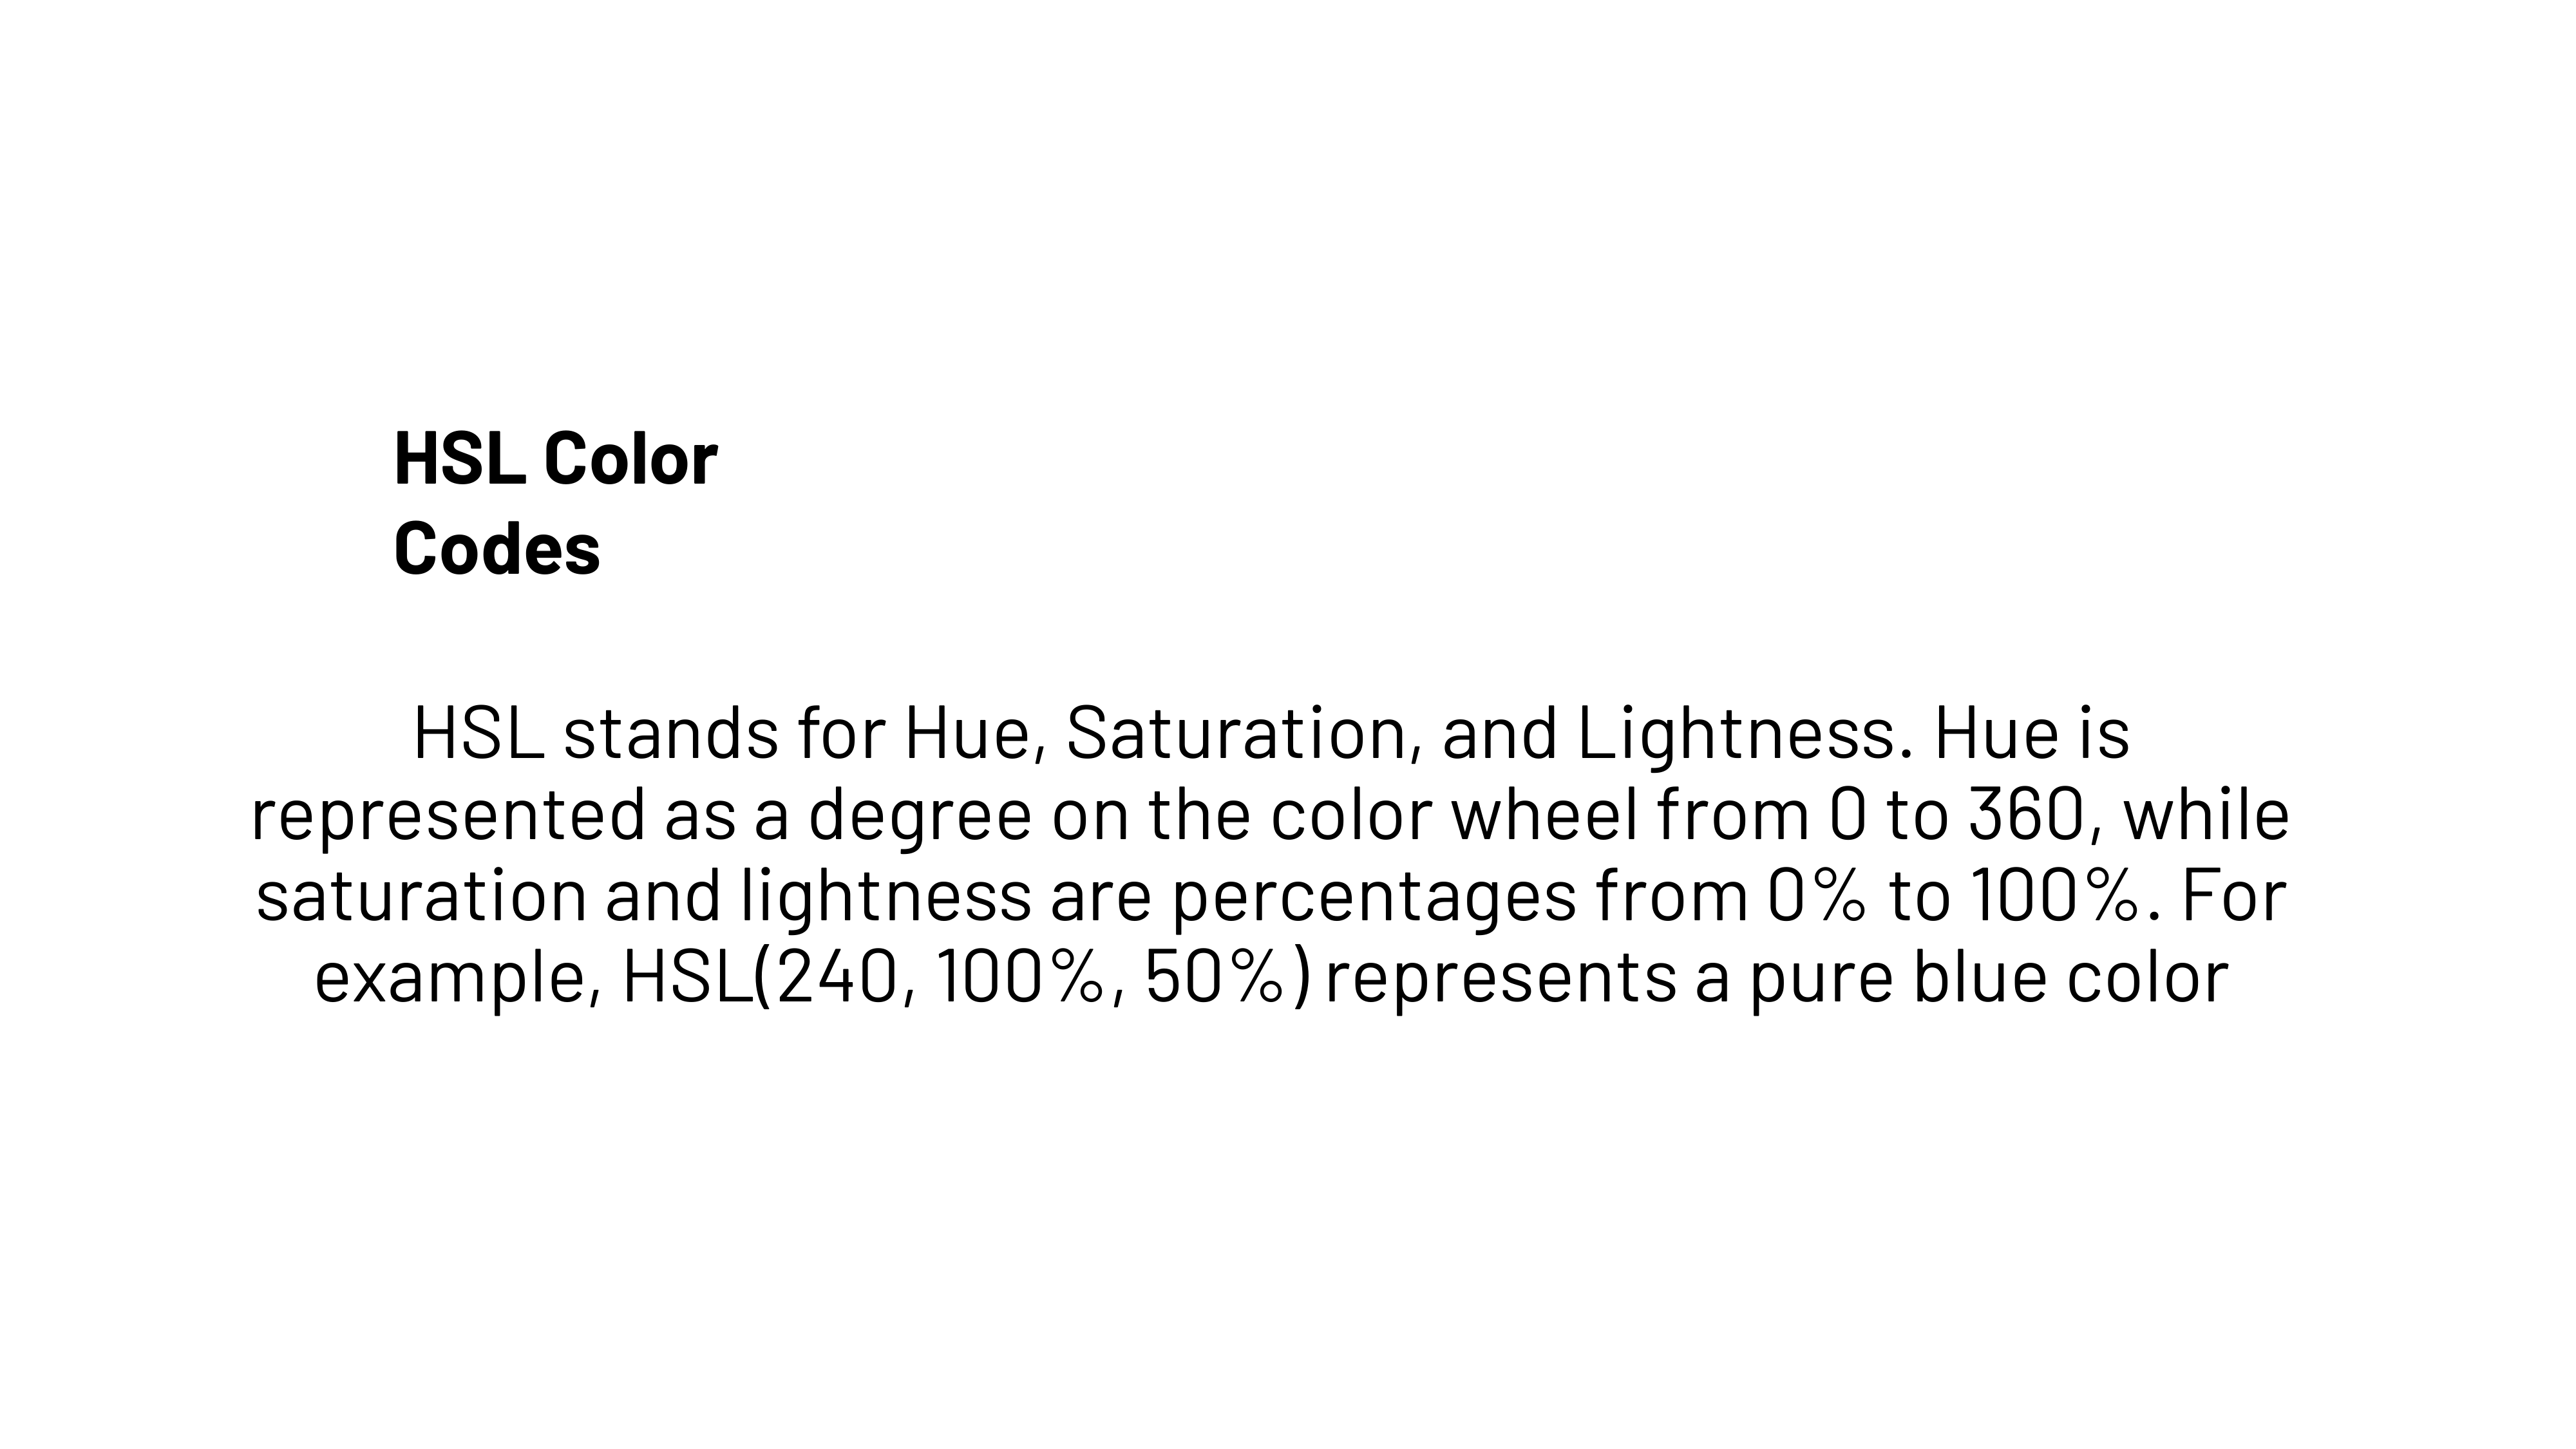

HSL Color Codes
HSL stands for Hue, Saturation, and Lightness. Hue is represented as a degree on the color wheel from 0 to 360, while saturation and lightness are percentages from 0% to 100%. For example, HSL(240, 100%, 50%) represents a pure blue color